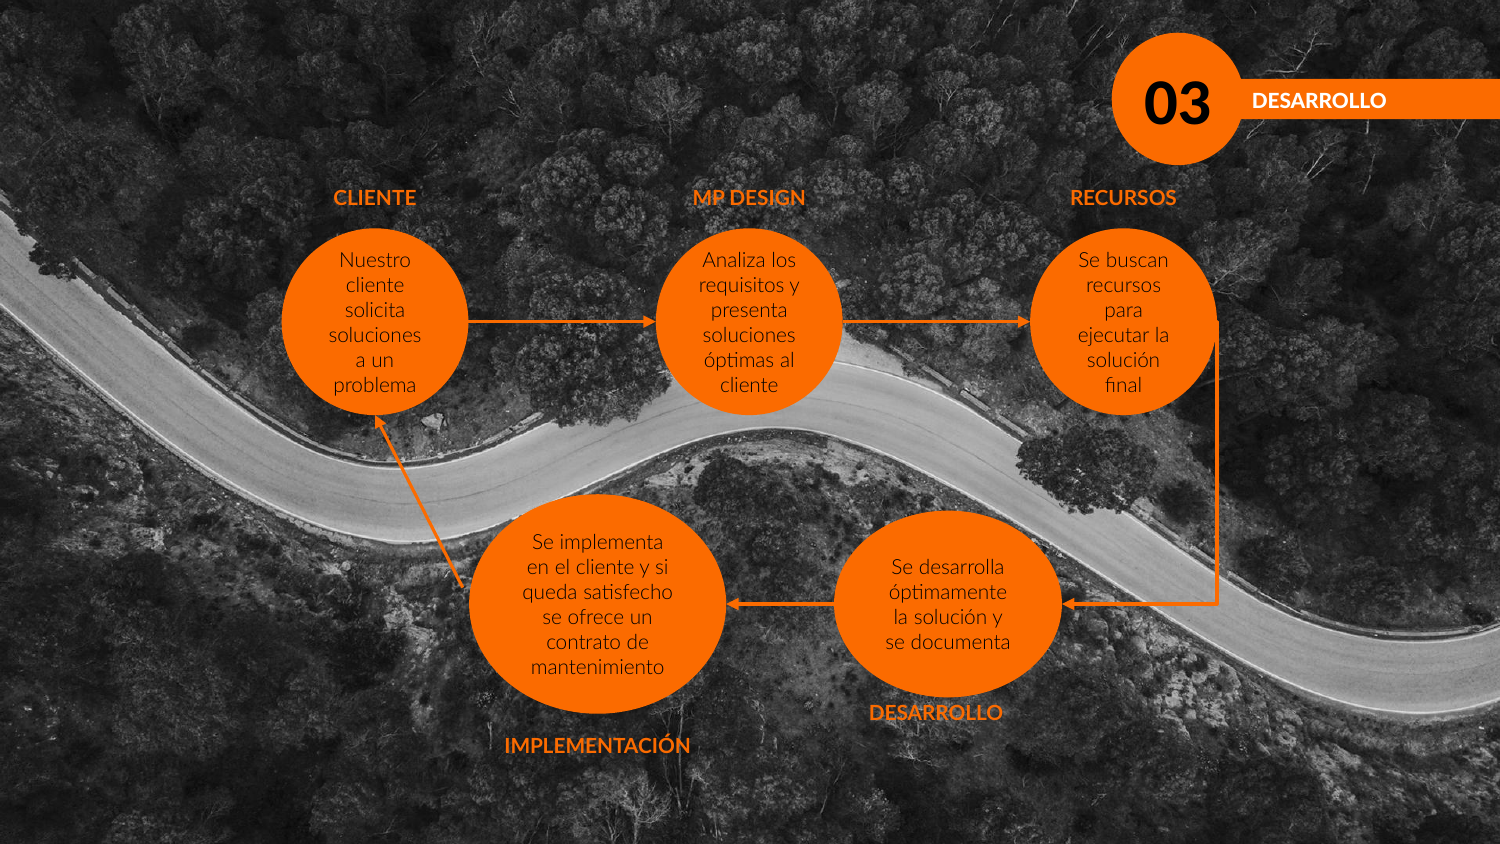

03
# DESARROLLO

CLIENTE
MP DESIGN
RECURSOS
Nuestro cliente solicita soluciones a un problema
Analiza los requisitos y presenta soluciones óptimas al cliente
Se buscan recursos para ejecutar la solución final
Se implementa en el cliente y si queda satisfecho se ofrece un contrato de mantenimiento
Se desarrolla óptimamente la solución y se documenta
DESARROLLO
IMPLEMENTACIÓN